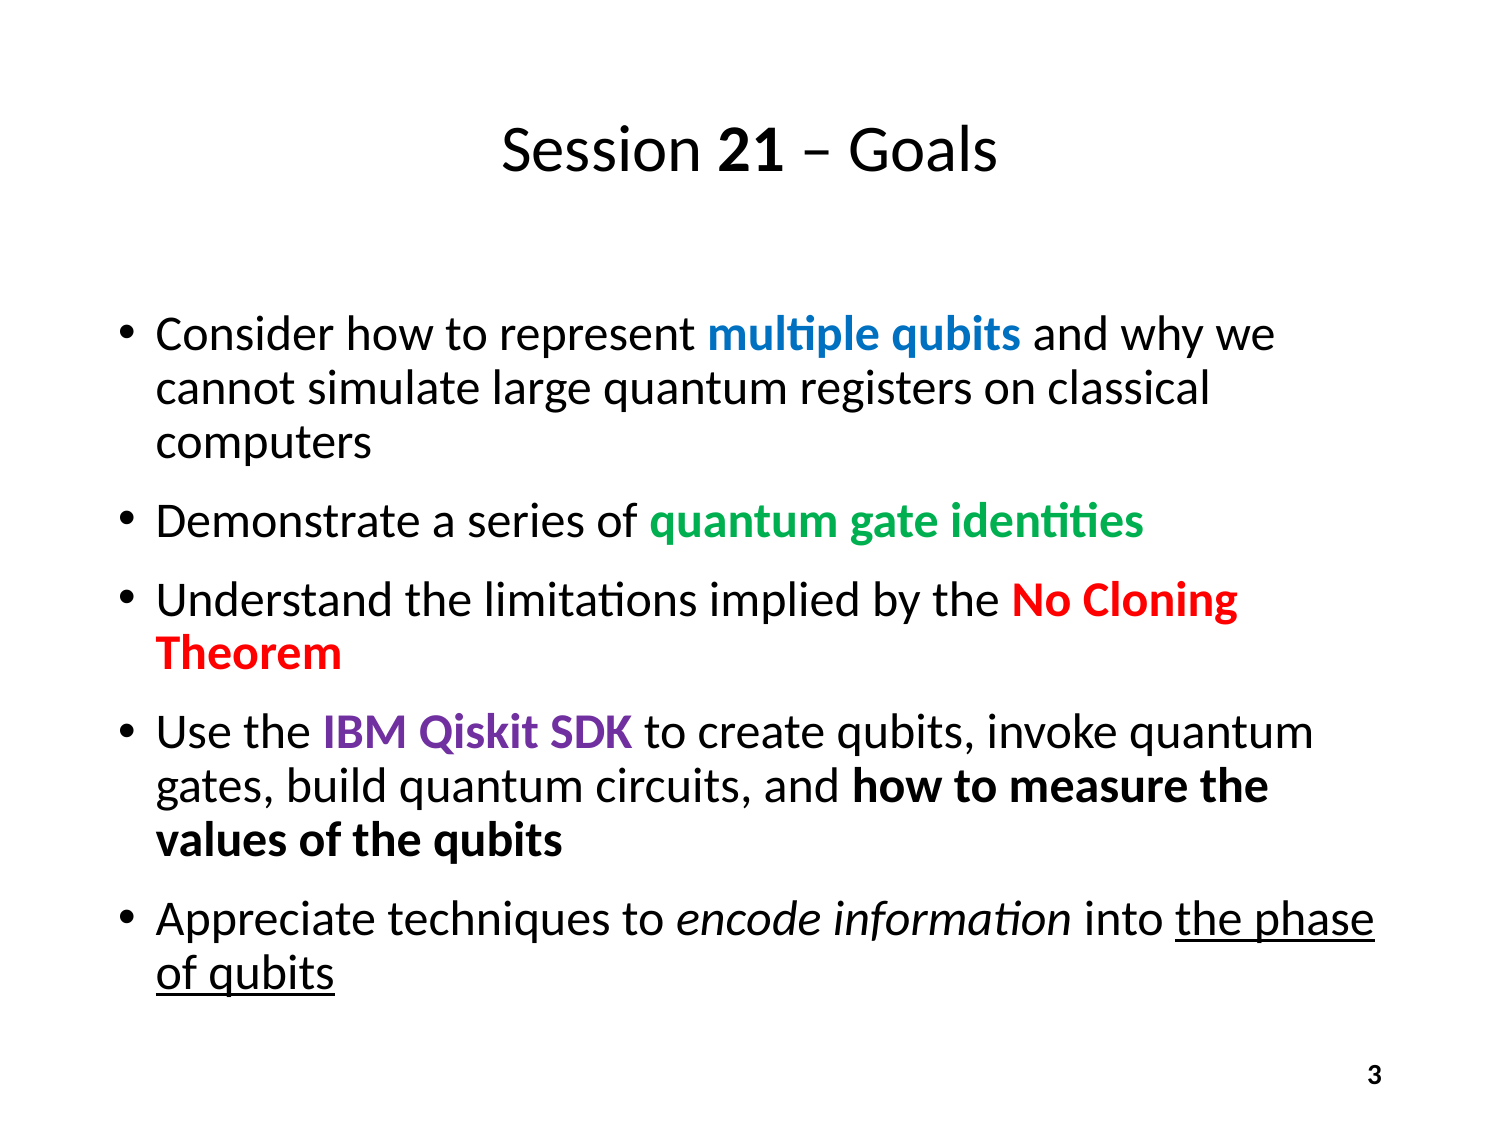

# Session 21 – Goals
Consider how to represent multiple qubits and why we cannot simulate large quantum registers on classical computers
Demonstrate a series of quantum gate identities
Understand the limitations implied by the No Cloning Theorem
Use the IBM Qiskit SDK to create qubits, invoke quantum gates, build quantum circuits, and how to measure the values of the qubits
Appreciate techniques to encode information into the phase of qubits

3